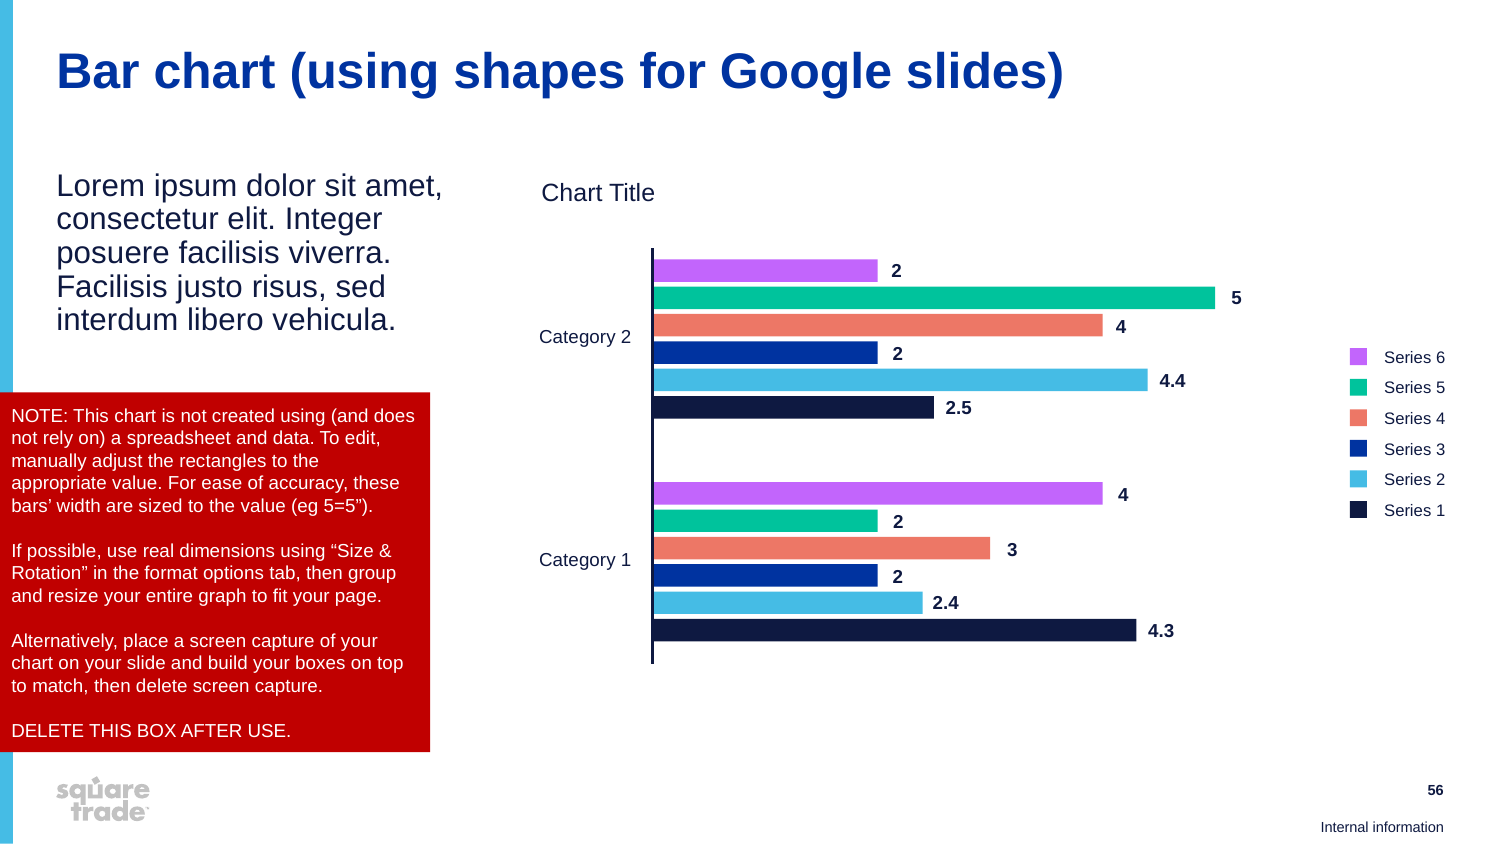

# Bar chart (using shapes for Google slides)
Lorem ipsum dolor sit amet, consectetur elit. Integer posuere facilisis viverra. Facilisis justo risus, sed interdum libero vehicula.

Chart Title
2

5

4
Category 2

2
4.4

2.5

Series 6

Series 5

Series 4

Series 3

Series 2

Series 1
NOTE: This chart is not created using (and does not rely on) a spreadsheet and data. To edit, manually adjust the rectangles to the appropriate value. For ease of accuracy, these bars’ width are sized to the value (eg 5=5”).

If possible, use real dimensions using “Size & Rotation” in the format options tab, then group and resize your entire graph to fit your page.

Alternatively, place a screen capture of your chart on your slide and build your boxes on top to match, then delete screen capture.

DELETE THIS BOX AFTER USE.

4
2

3
Category 1

2
2.4

4.3

56